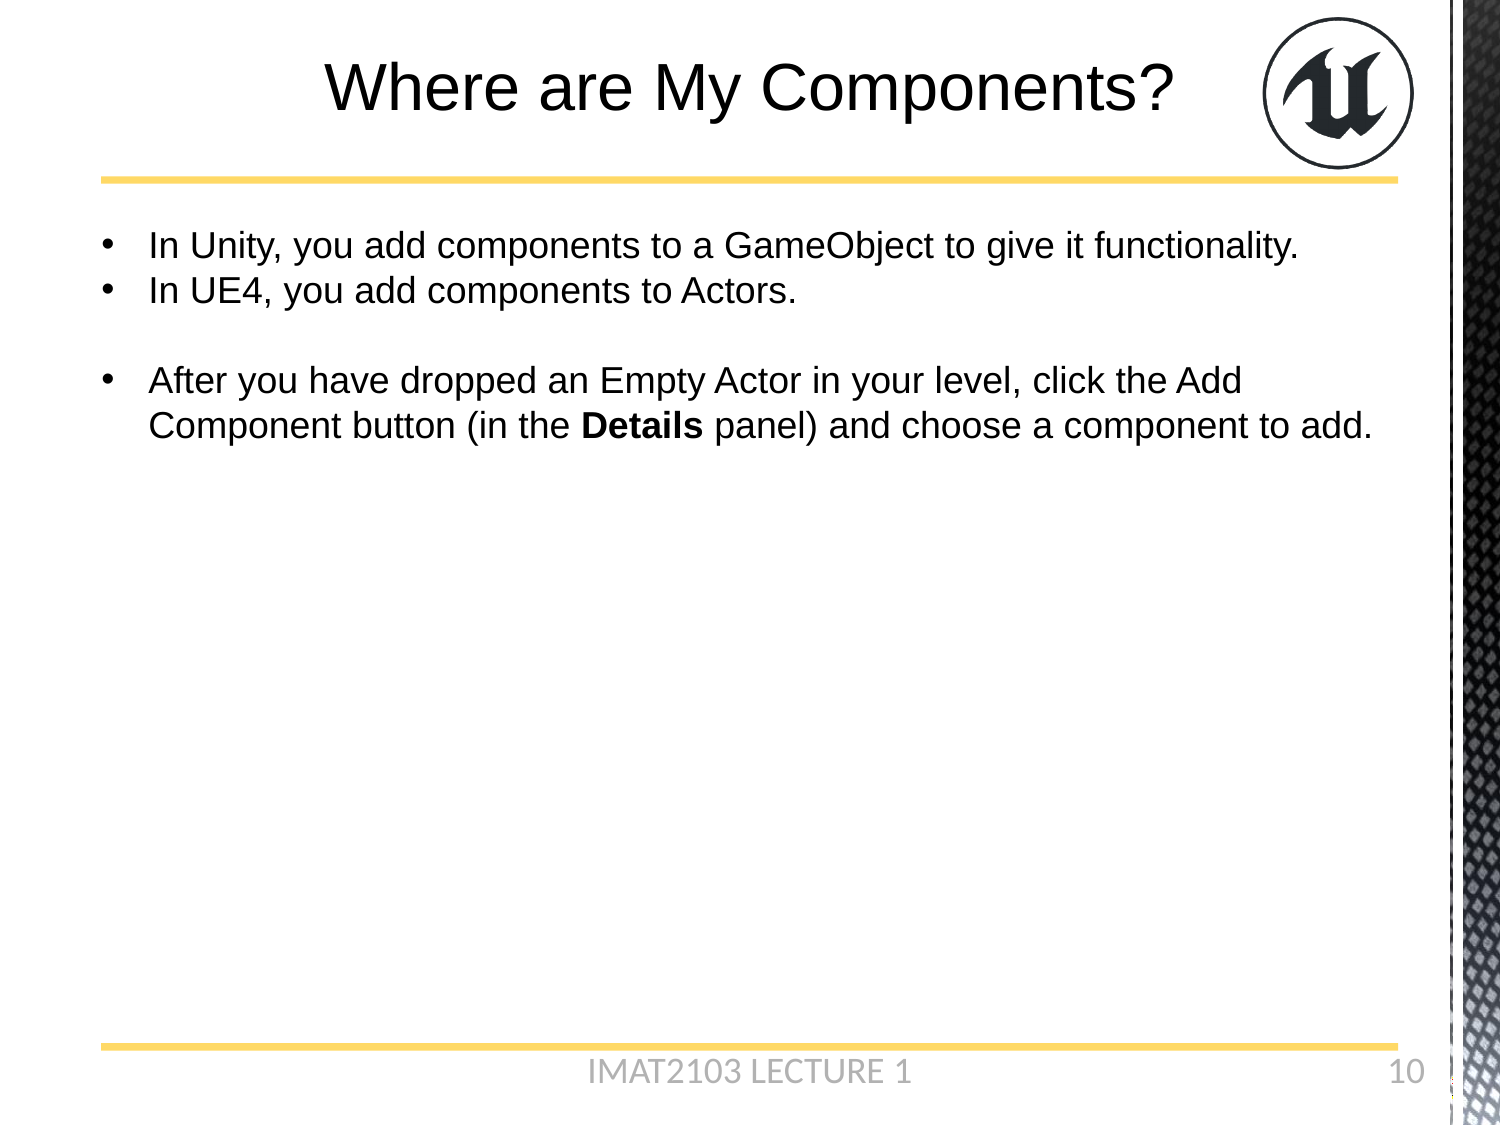

# Where are My Components?

In Unity, you add components to a GameObject to give it functionality.
In UE4, you add components to Actors.

After you have dropped an Empty Actor in your level, click the Add Component button (in the Details panel) and choose a component to add.

IMAT2103 LECTURE 1
10